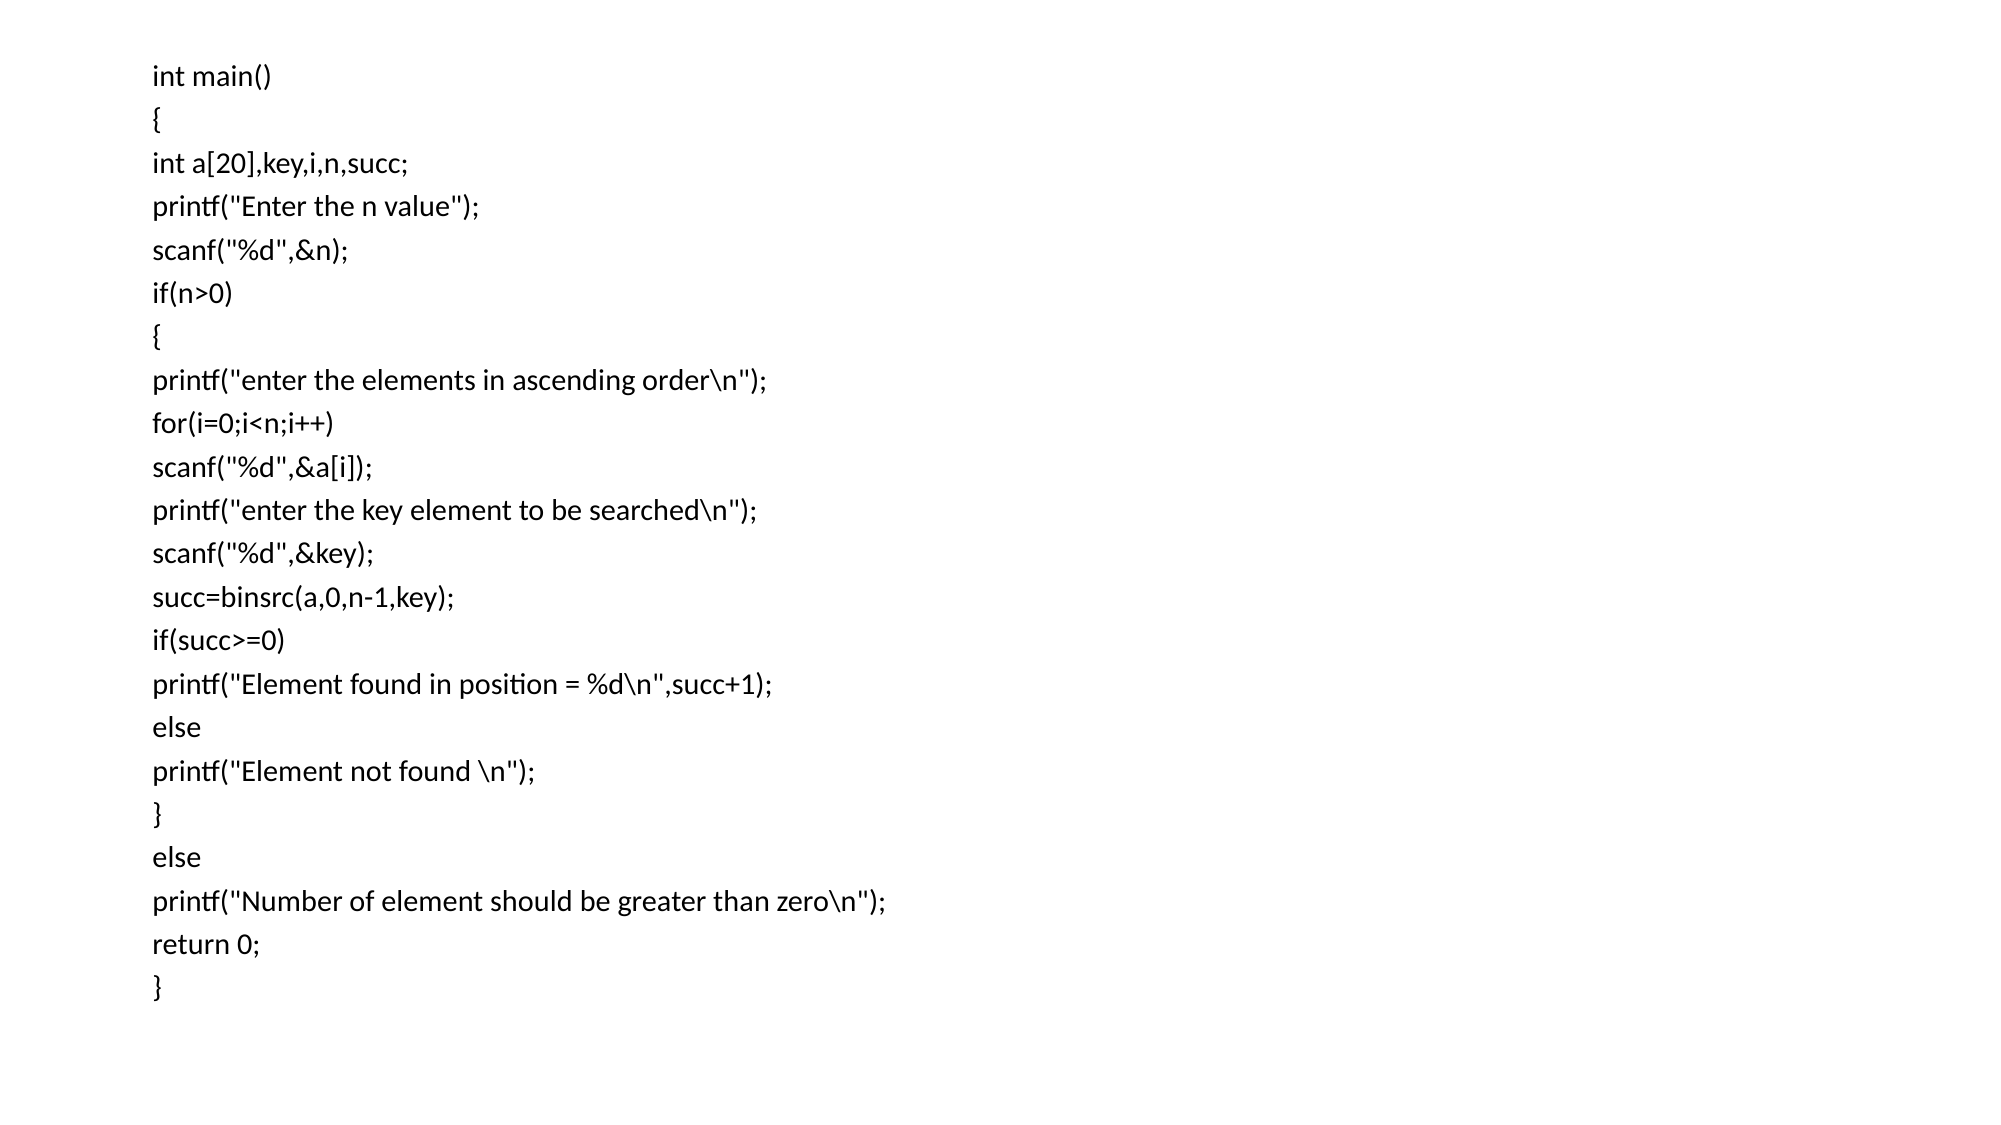

int main()
{
int a[20],key,i,n,succ;
printf("Enter the n value");
scanf("%d",&n);
if(n>0)
{
printf("enter the elements in ascending order\n");
for(i=0;i<n;i++)
scanf("%d",&a[i]);
printf("enter the key element to be searched\n");
scanf("%d",&key);
succ=binsrc(a,0,n-1,key);
if(succ>=0)
printf("Element found in position = %d\n",succ+1);
else
printf("Element not found \n");
}
else
printf("Number of element should be greater than zero\n");
return 0;
}